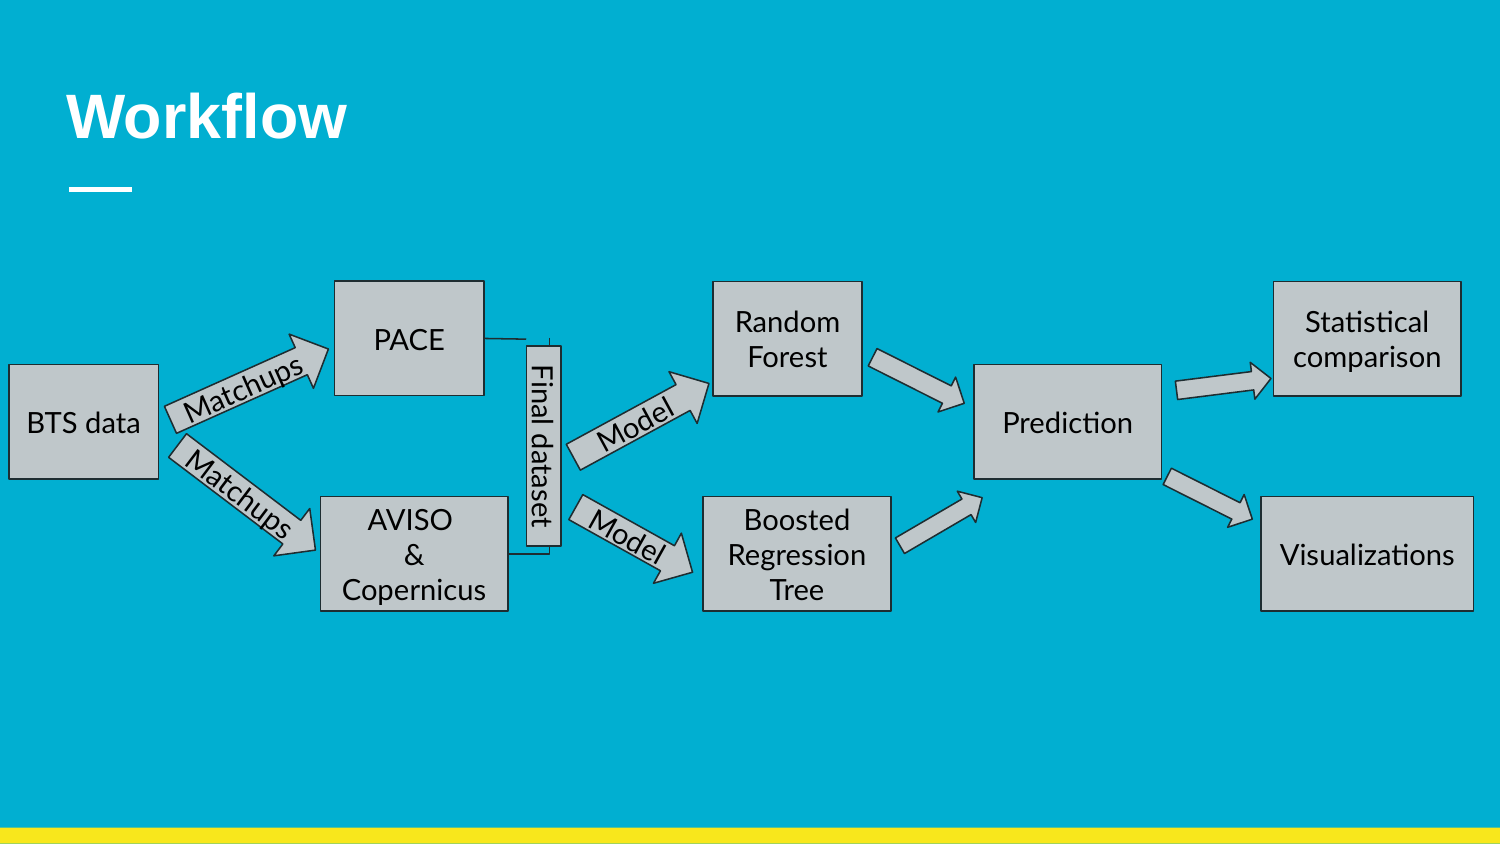

# Workflow
PACE
Statistical comparison
Random Forest
Matchups

BTS data
Prediction

Model
Final dataset
Matchups

AVISO
& Copernicus
Boosted Regression Tree
Visualizations

Model